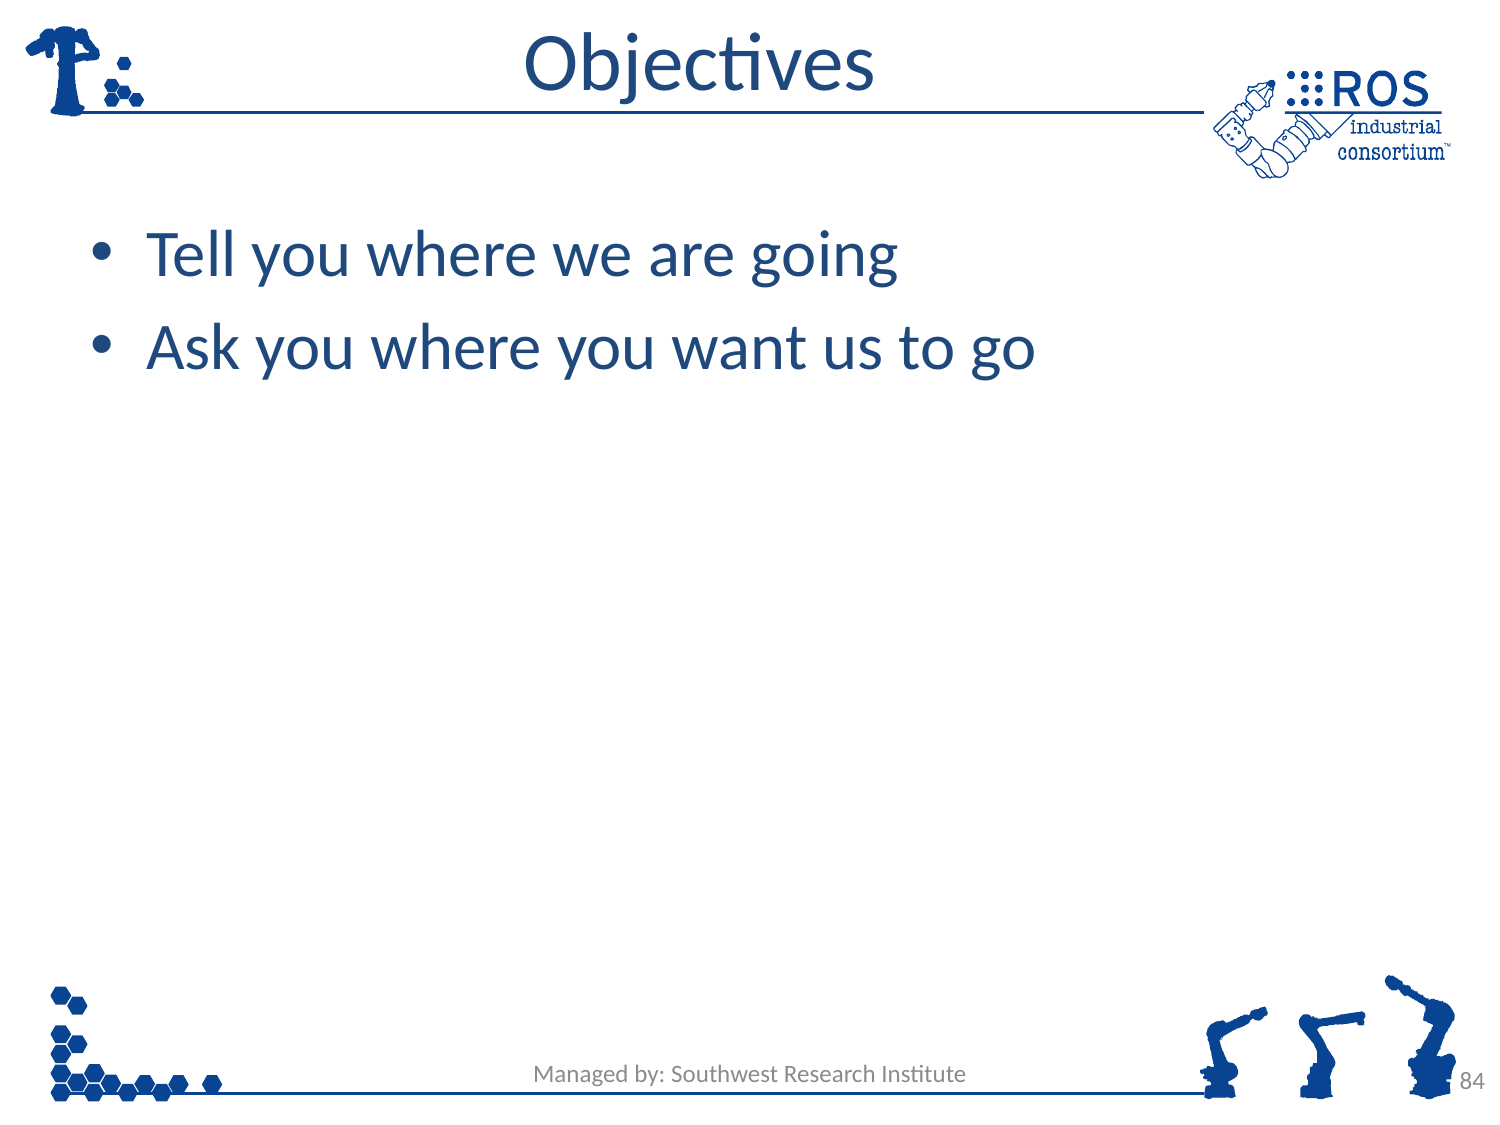

# Objectives
Tell you where we are going
Ask you where you want us to go

Managed by: Southwest Research Institute
84